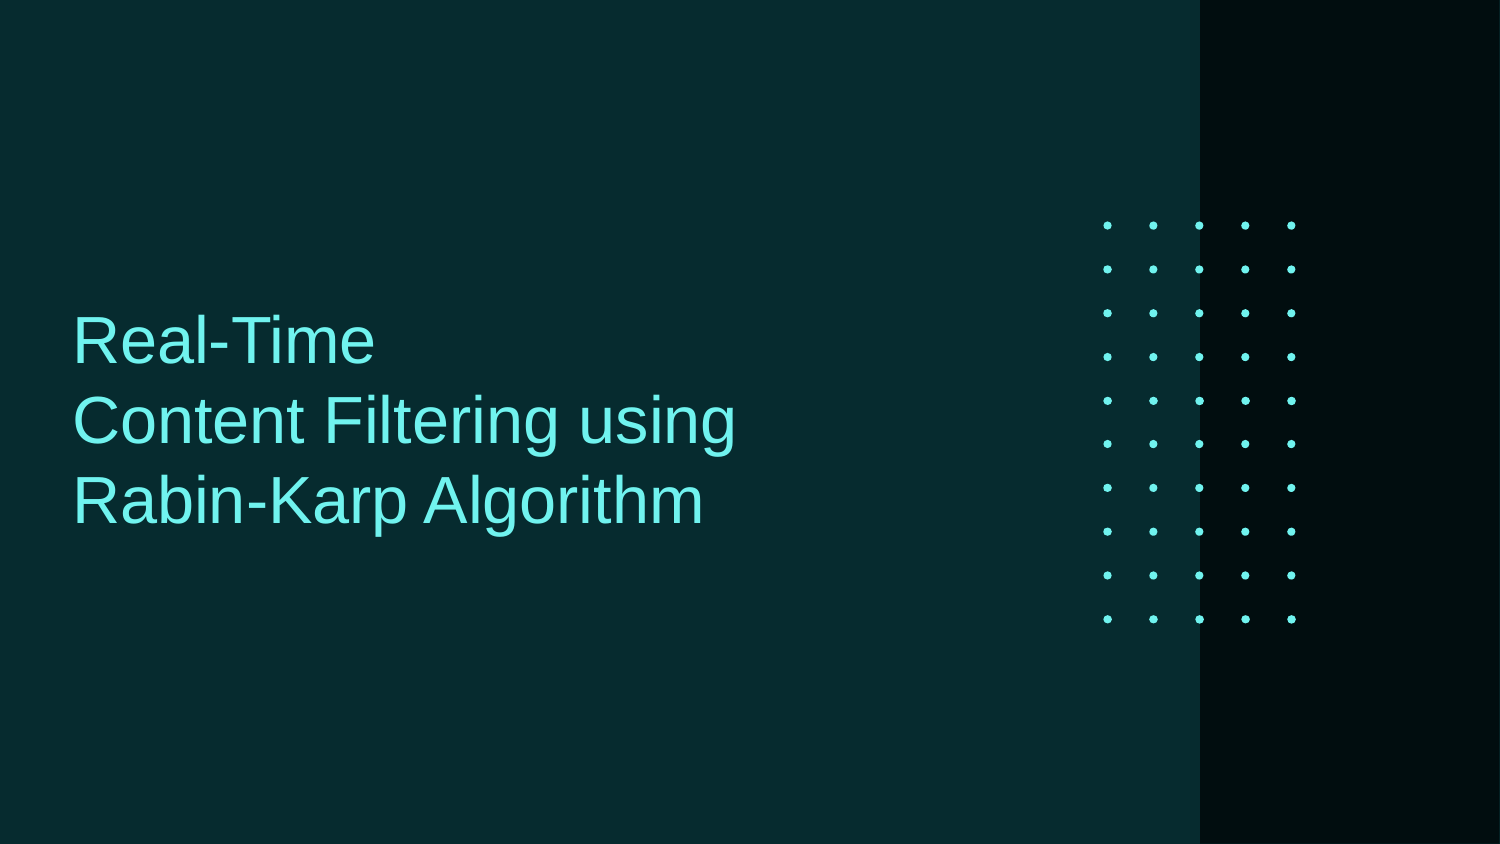

# Real-Time Content Filtering using Rabin-Karp Algorithm